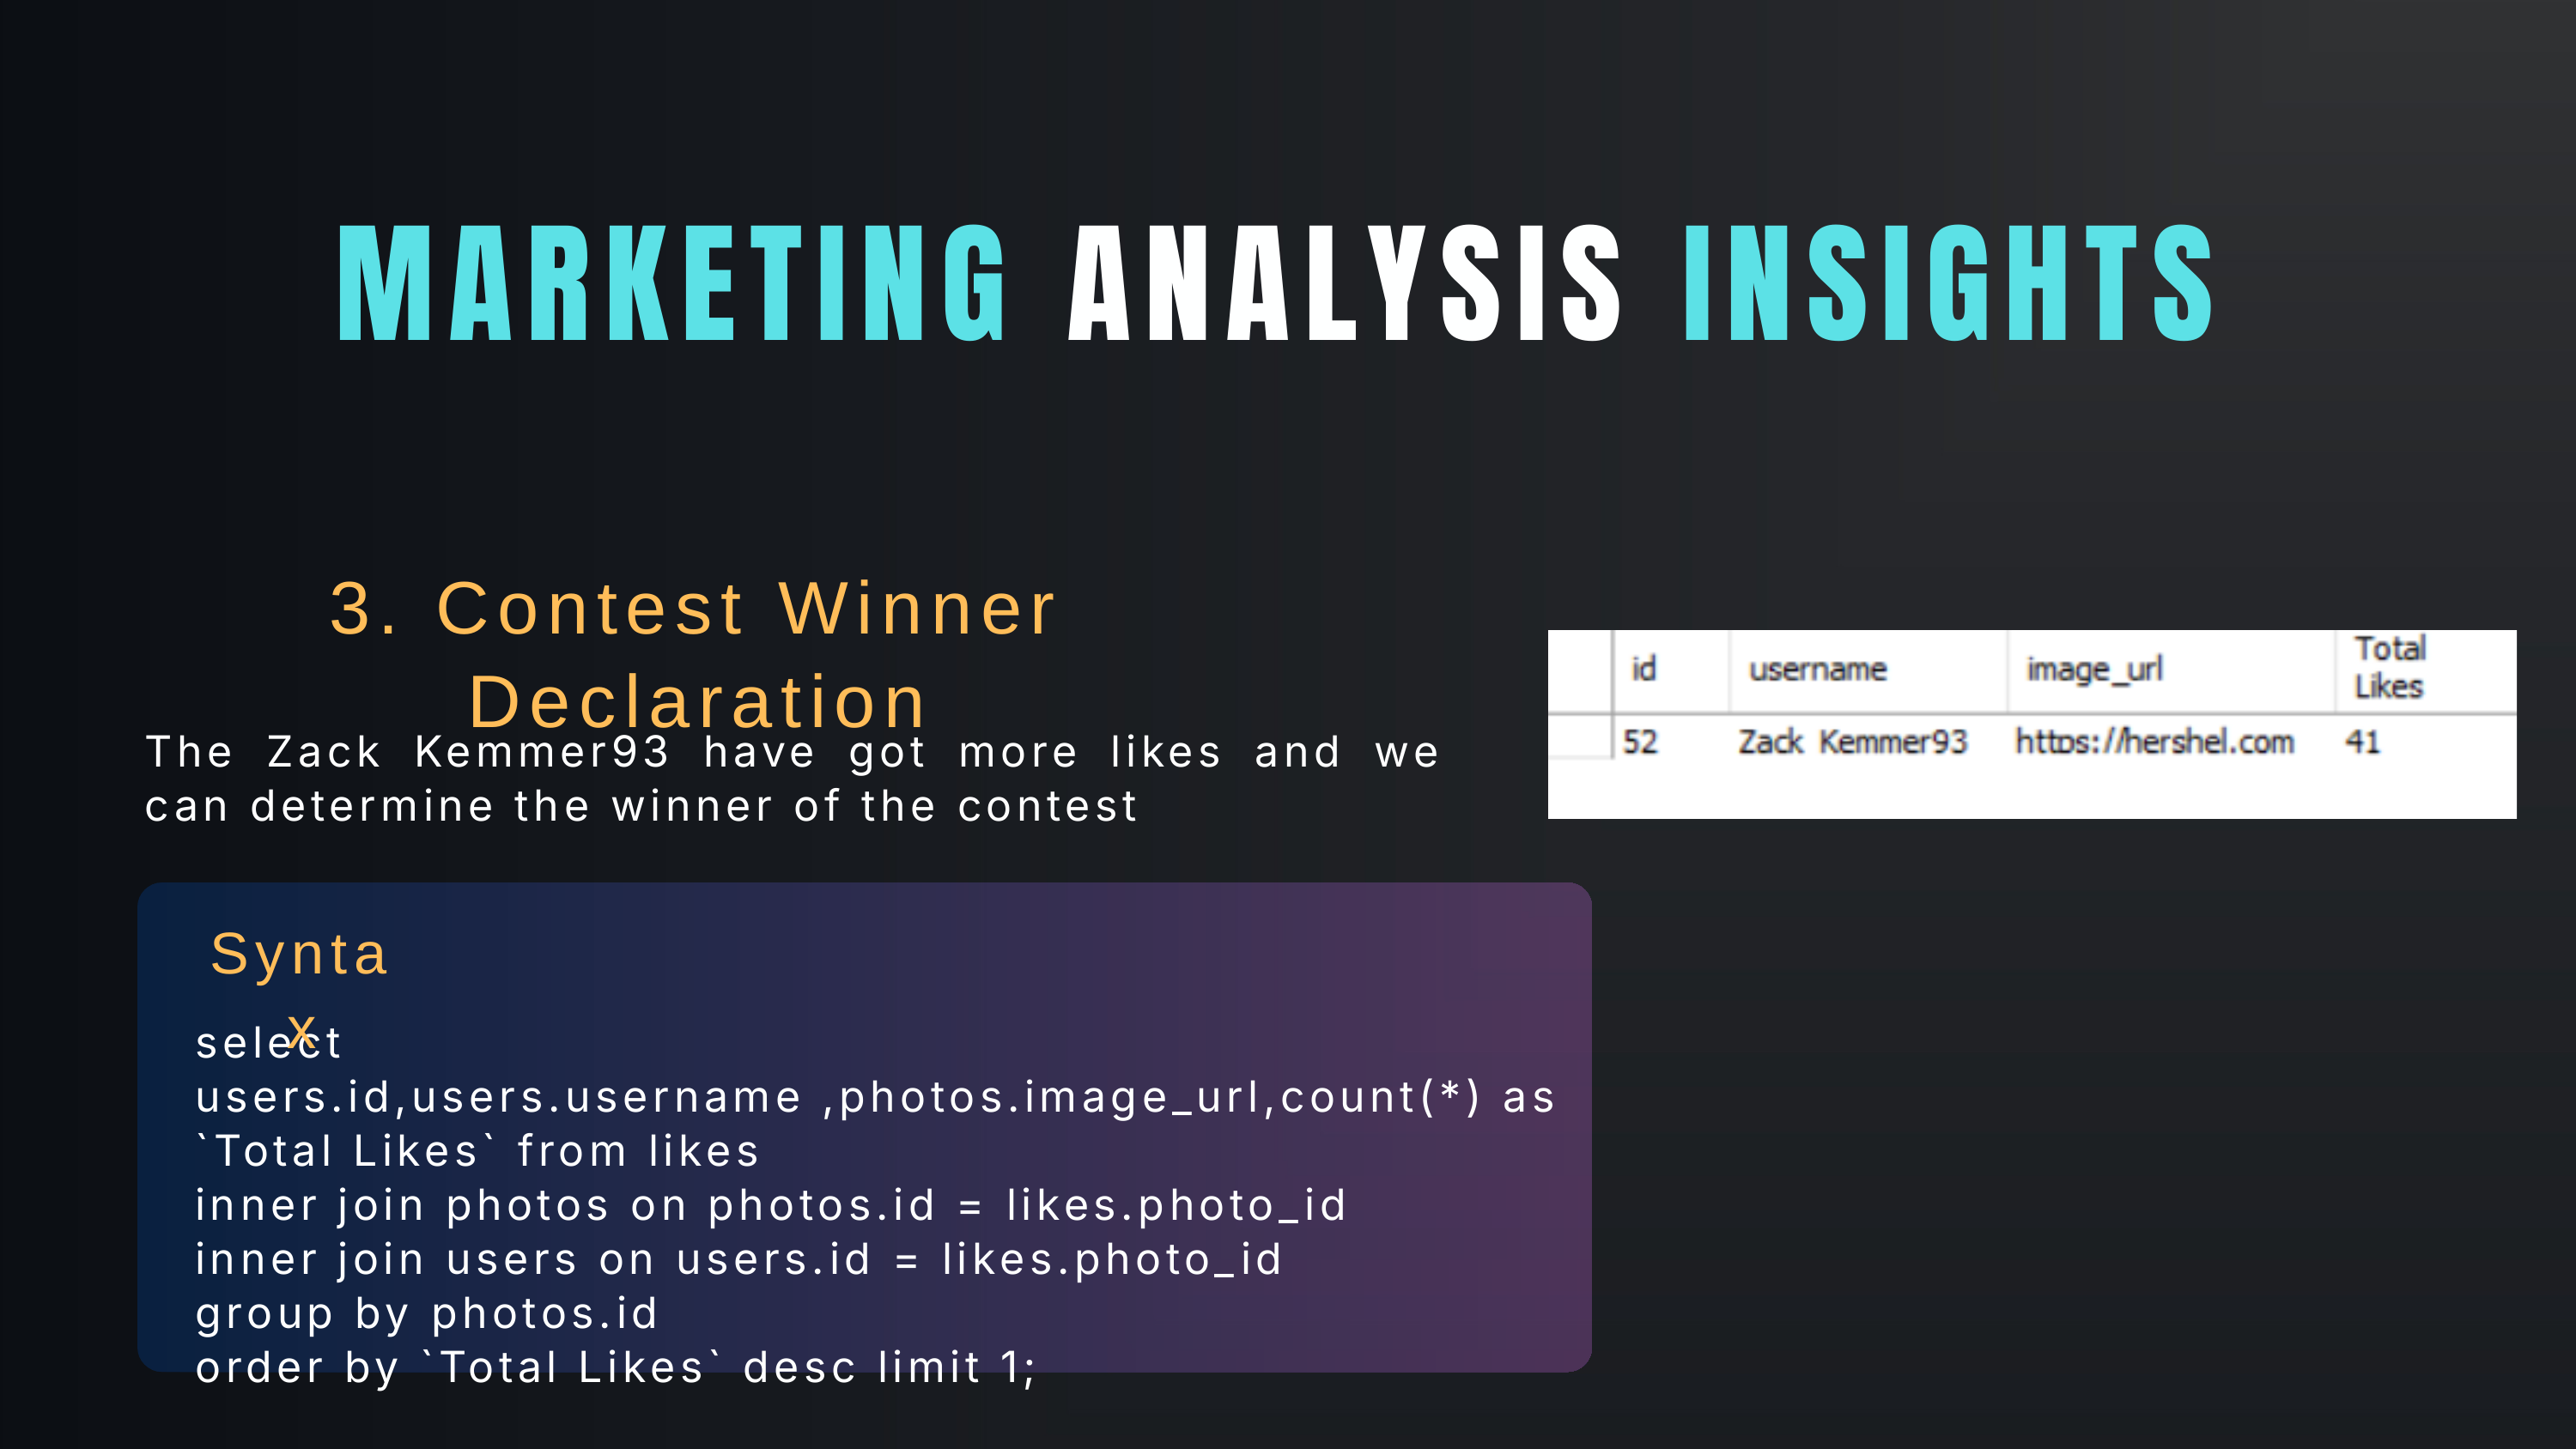

MARKETING ANALYSIS INSIGHTS
3. Contest Winner Declaration

The Zack Kemmer93 have got more likes and we can determine the winner of the contest

Syntax
select users.id,users.username ,photos.image_url,count(*) as `Total Likes` from likes
inner join photos on photos.id = likes.photo_id
inner join users on users.id = likes.photo_id
group by photos.id
order by `Total Likes` desc limit 1;